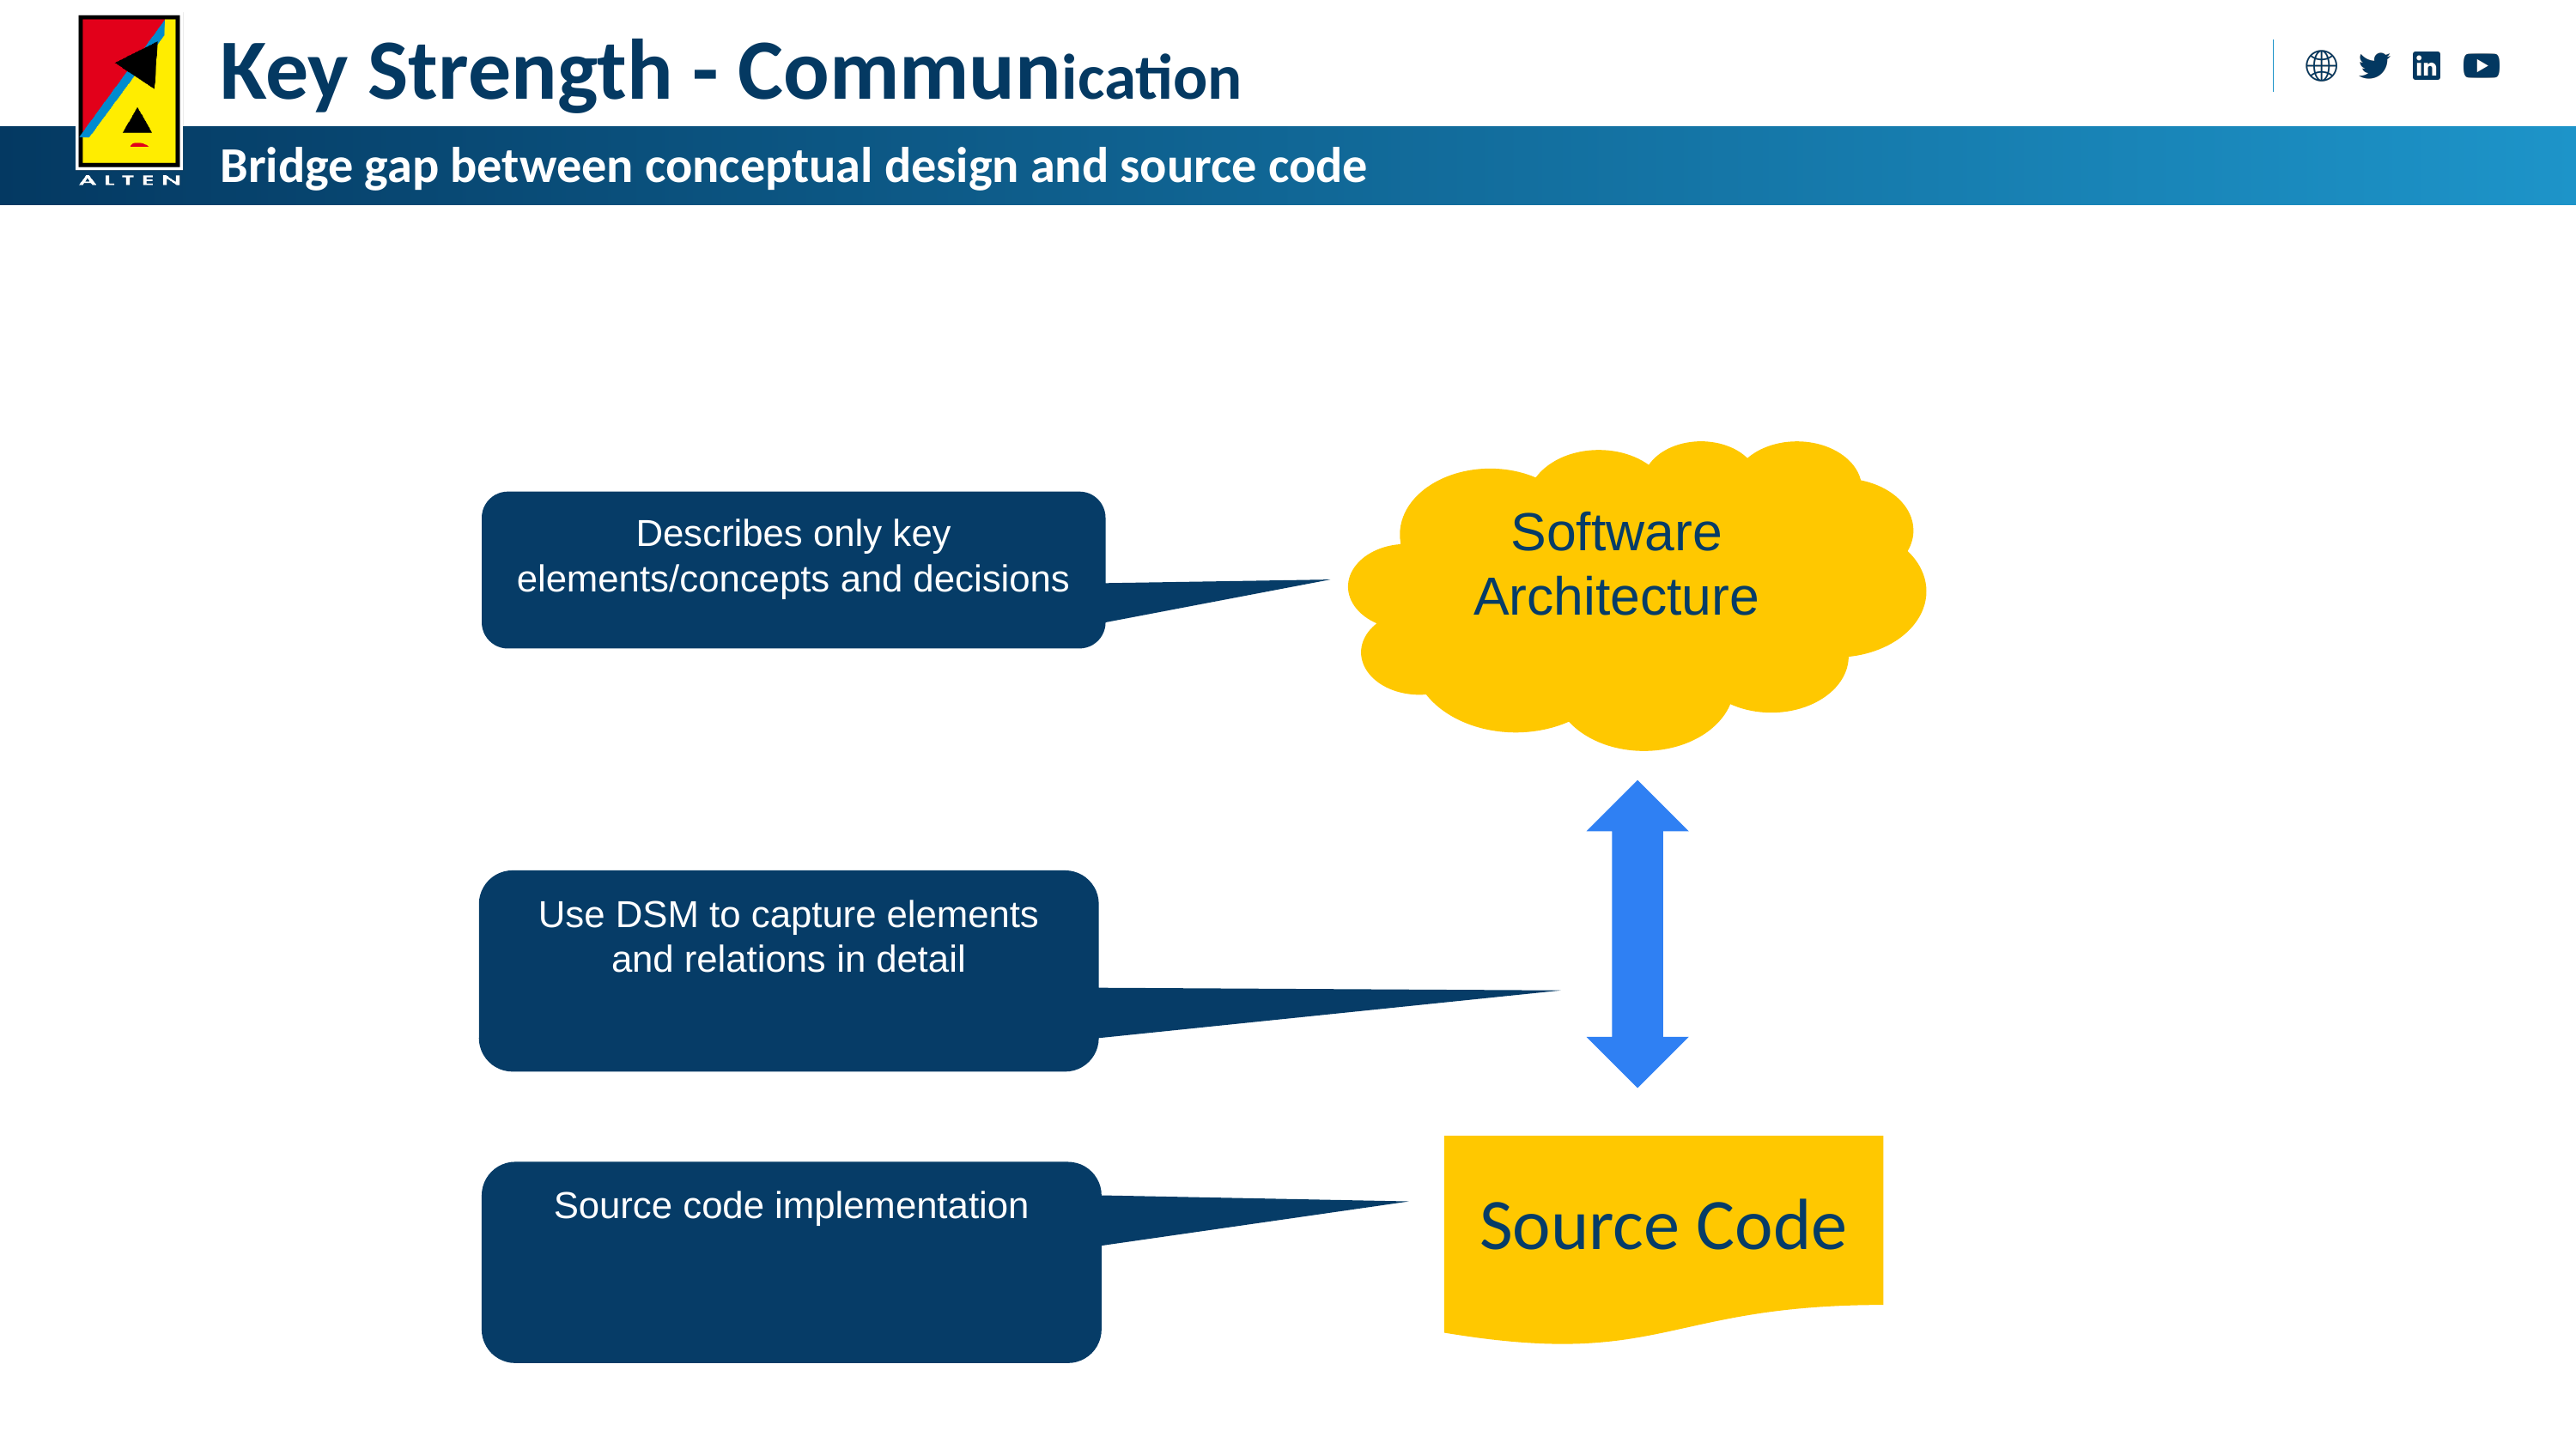

Key Strength - Communication
Bridge gap between conceptual design and source code
Software Architecture
Describes only key elements/concepts and decisions

Use DSM to capture elements and relations in detail
Source Code
Source code implementation